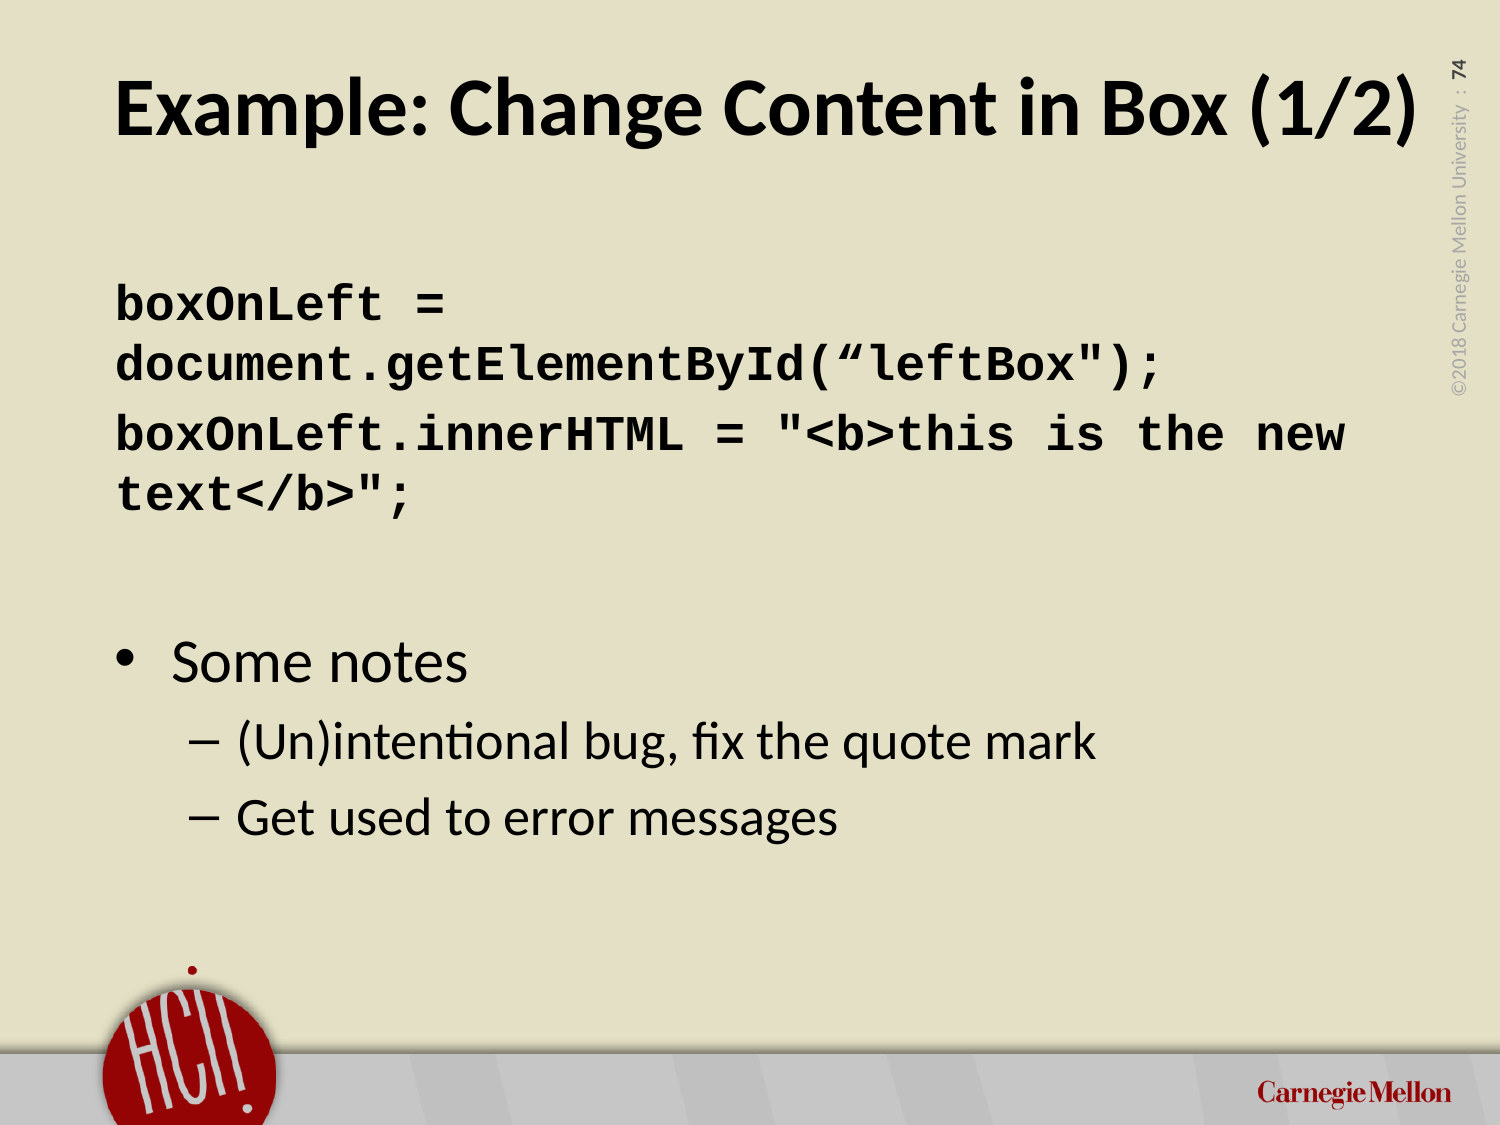

# Example: Change Content in Box (1/2)
boxOnLeft = document.getElementById(“leftBox");
boxOnLeft.innerHTML = "<b>this is the new text</b>";

Some notes
(Un)intentional bug, fix the quote mark
Get used to error messages